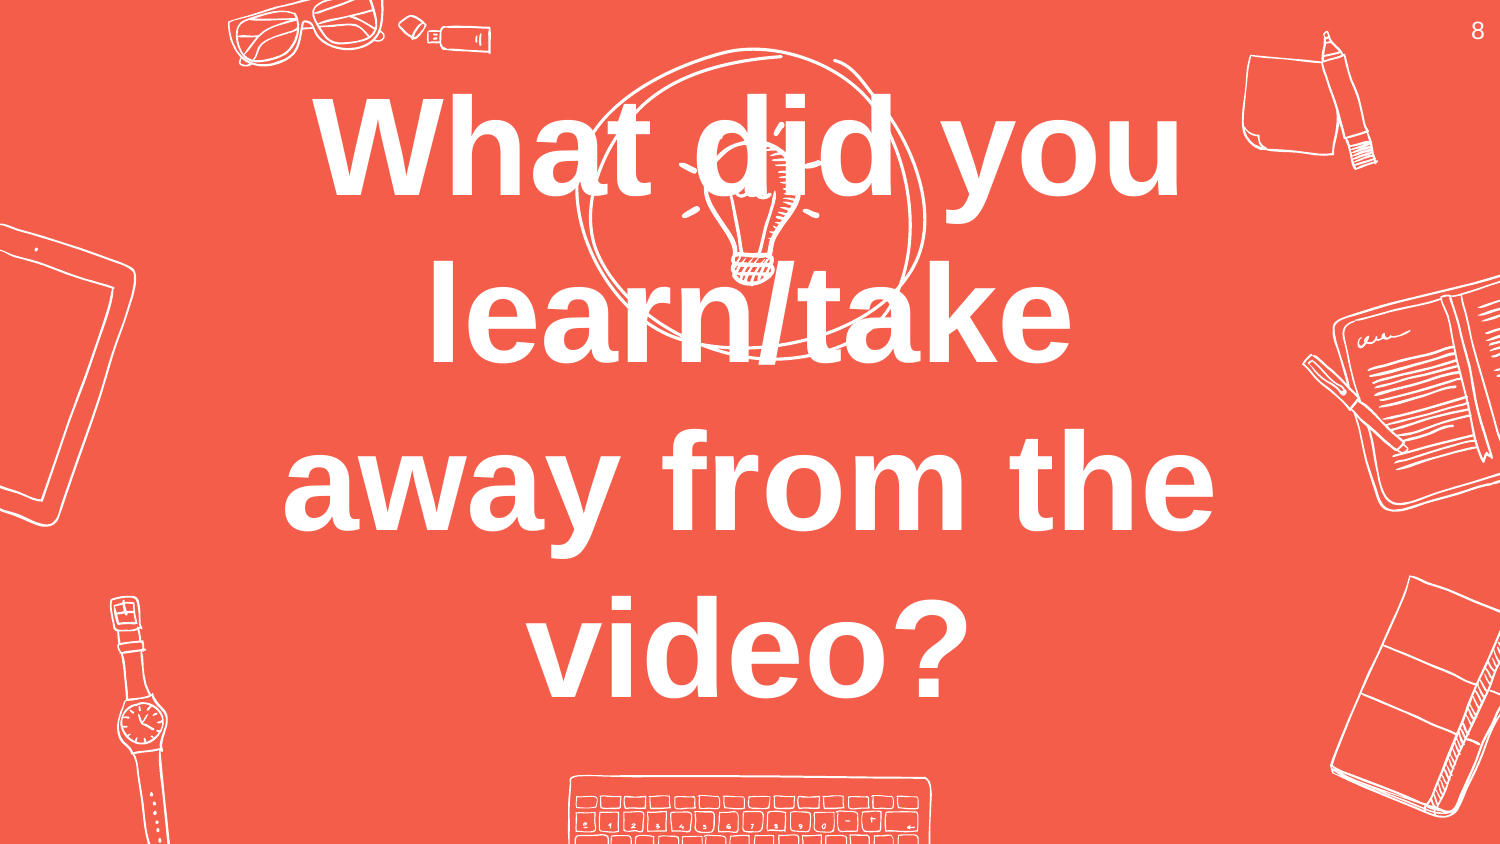

8

What did you learn/take away from the video?